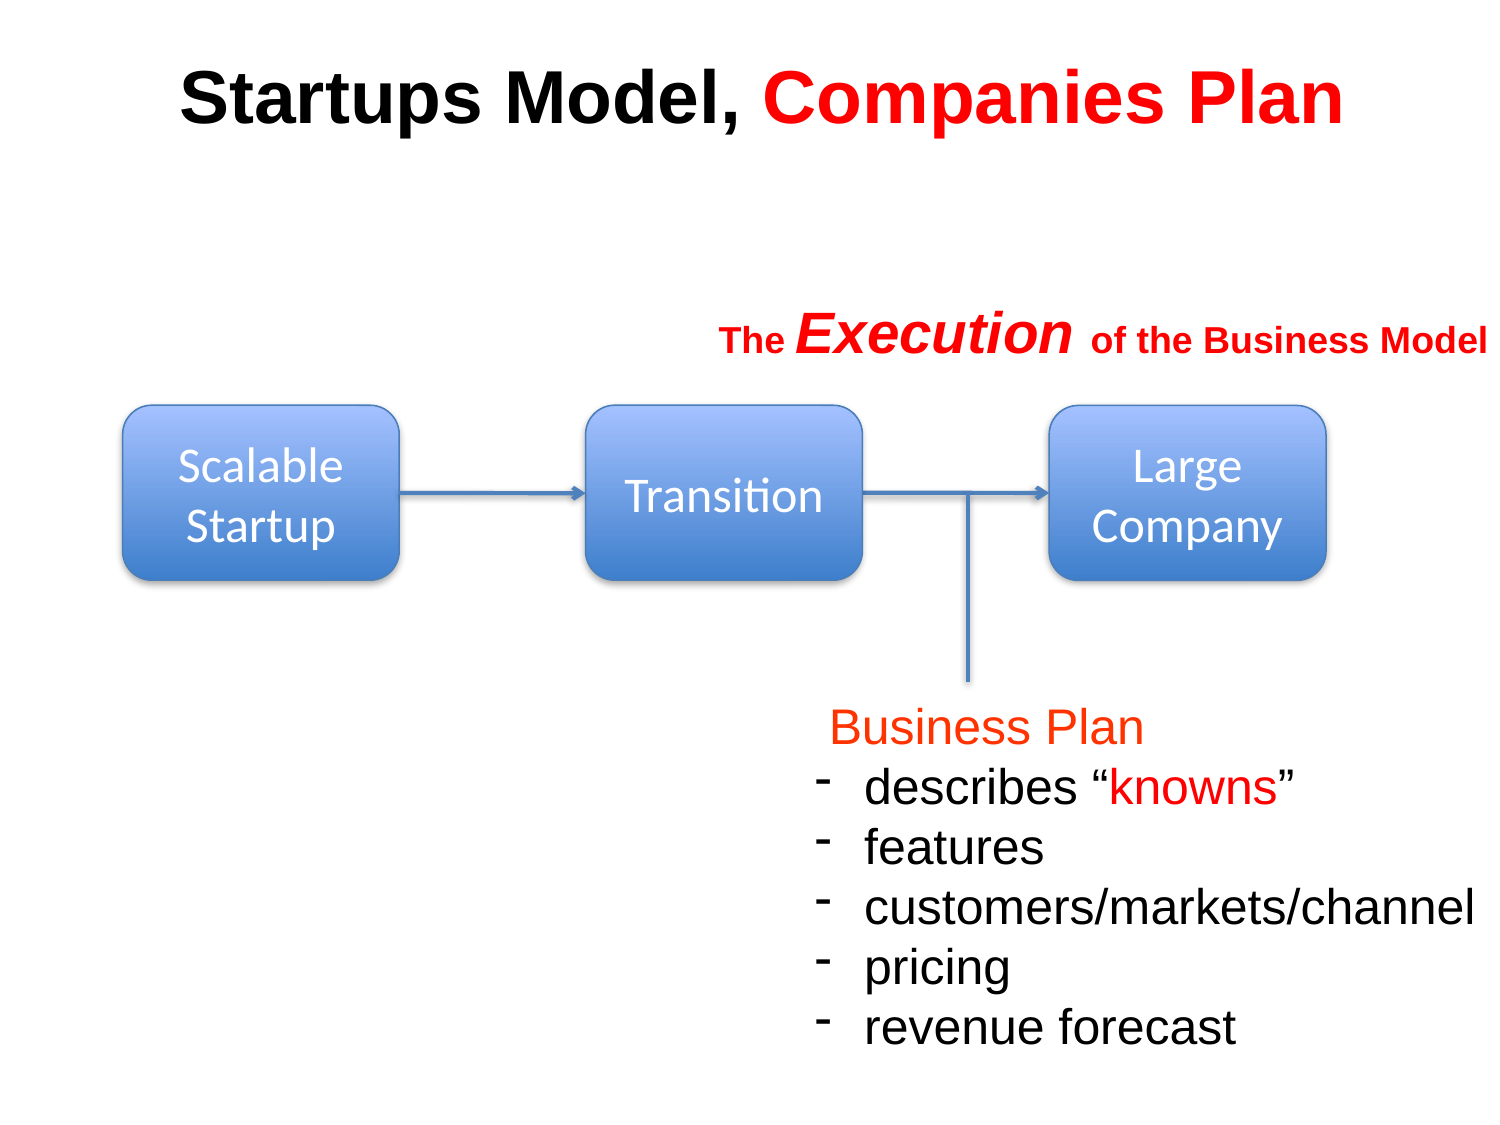

# Startups Model, Companies Plan
The Execution of the Business Model
Scalable
Startup
Transition
Large Company
 Business Plan
 describes “knowns”
 features
 customers/markets/channel
 pricing
 revenue forecast